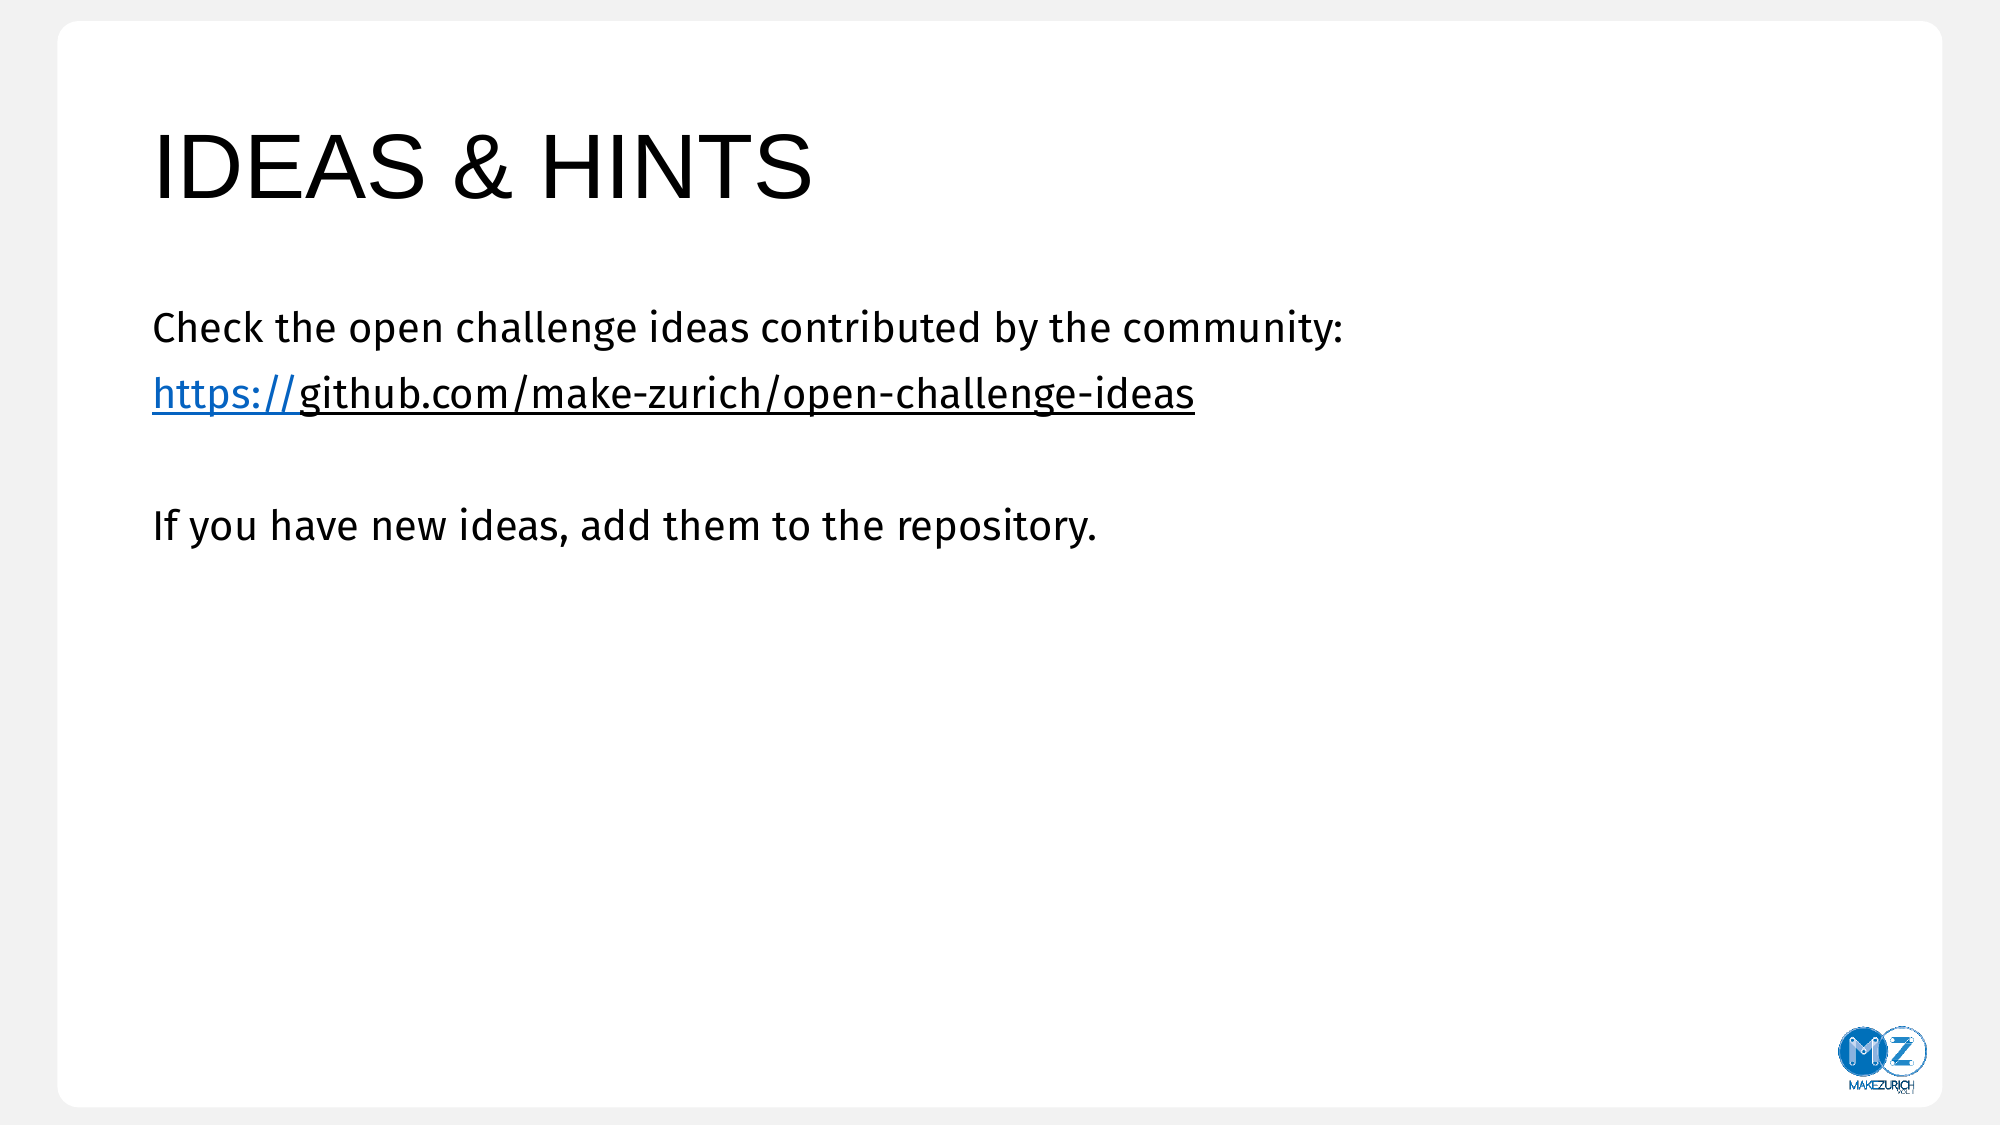

# Ideas & Hints
Check the open challenge ideas contributed by the community:
https://github.com/make-zurich/open-challenge-ideas

If you have new ideas, add them to the repository.